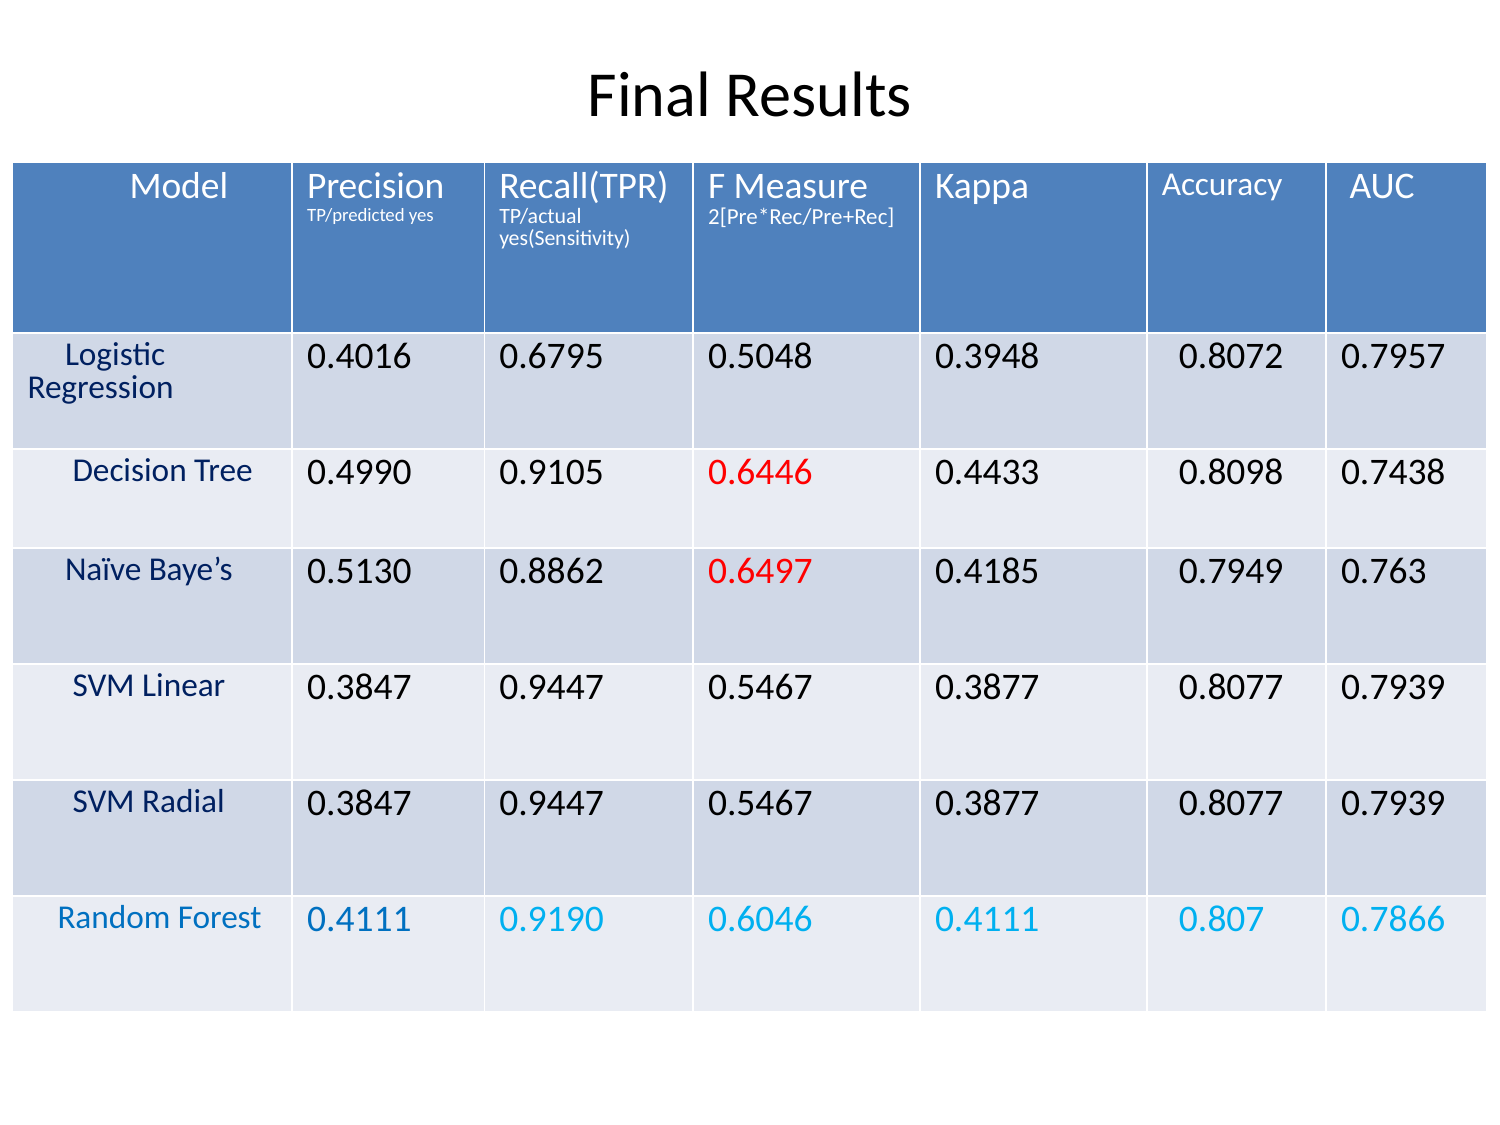

# Final Results
| Model | Precision TP/predicted yes | Recall(TPR) TP/actual yes(Sensitivity) | F Measure 2[Pre\*Rec/Pre+Rec] | Kappa | Accuracy | AUC |
| --- | --- | --- | --- | --- | --- | --- |
| Logistic Regression | 0.4016 | 0.6795 | 0.5048 | 0.3948 | 0.8072 | 0.7957 |
| Decision Tree | 0.4990 | 0.9105 | 0.6446 | 0.4433 | 0.8098 | 0.7438 |
| Naïve Baye’s | 0.5130 | 0.8862 | 0.6497 | 0.4185 | 0.7949 | 0.763 |
| SVM Linear | 0.3847 | 0.9447 | 0.5467 | 0.3877 | 0.8077 | 0.7939 |
| SVM Radial | 0.3847 | 0.9447 | 0.5467 | 0.3877 | 0.8077 | 0.7939 |
| Random Forest | 0.4111 | 0.9190 | 0.6046 | 0.4111 | 0.807 | 0.7866 |